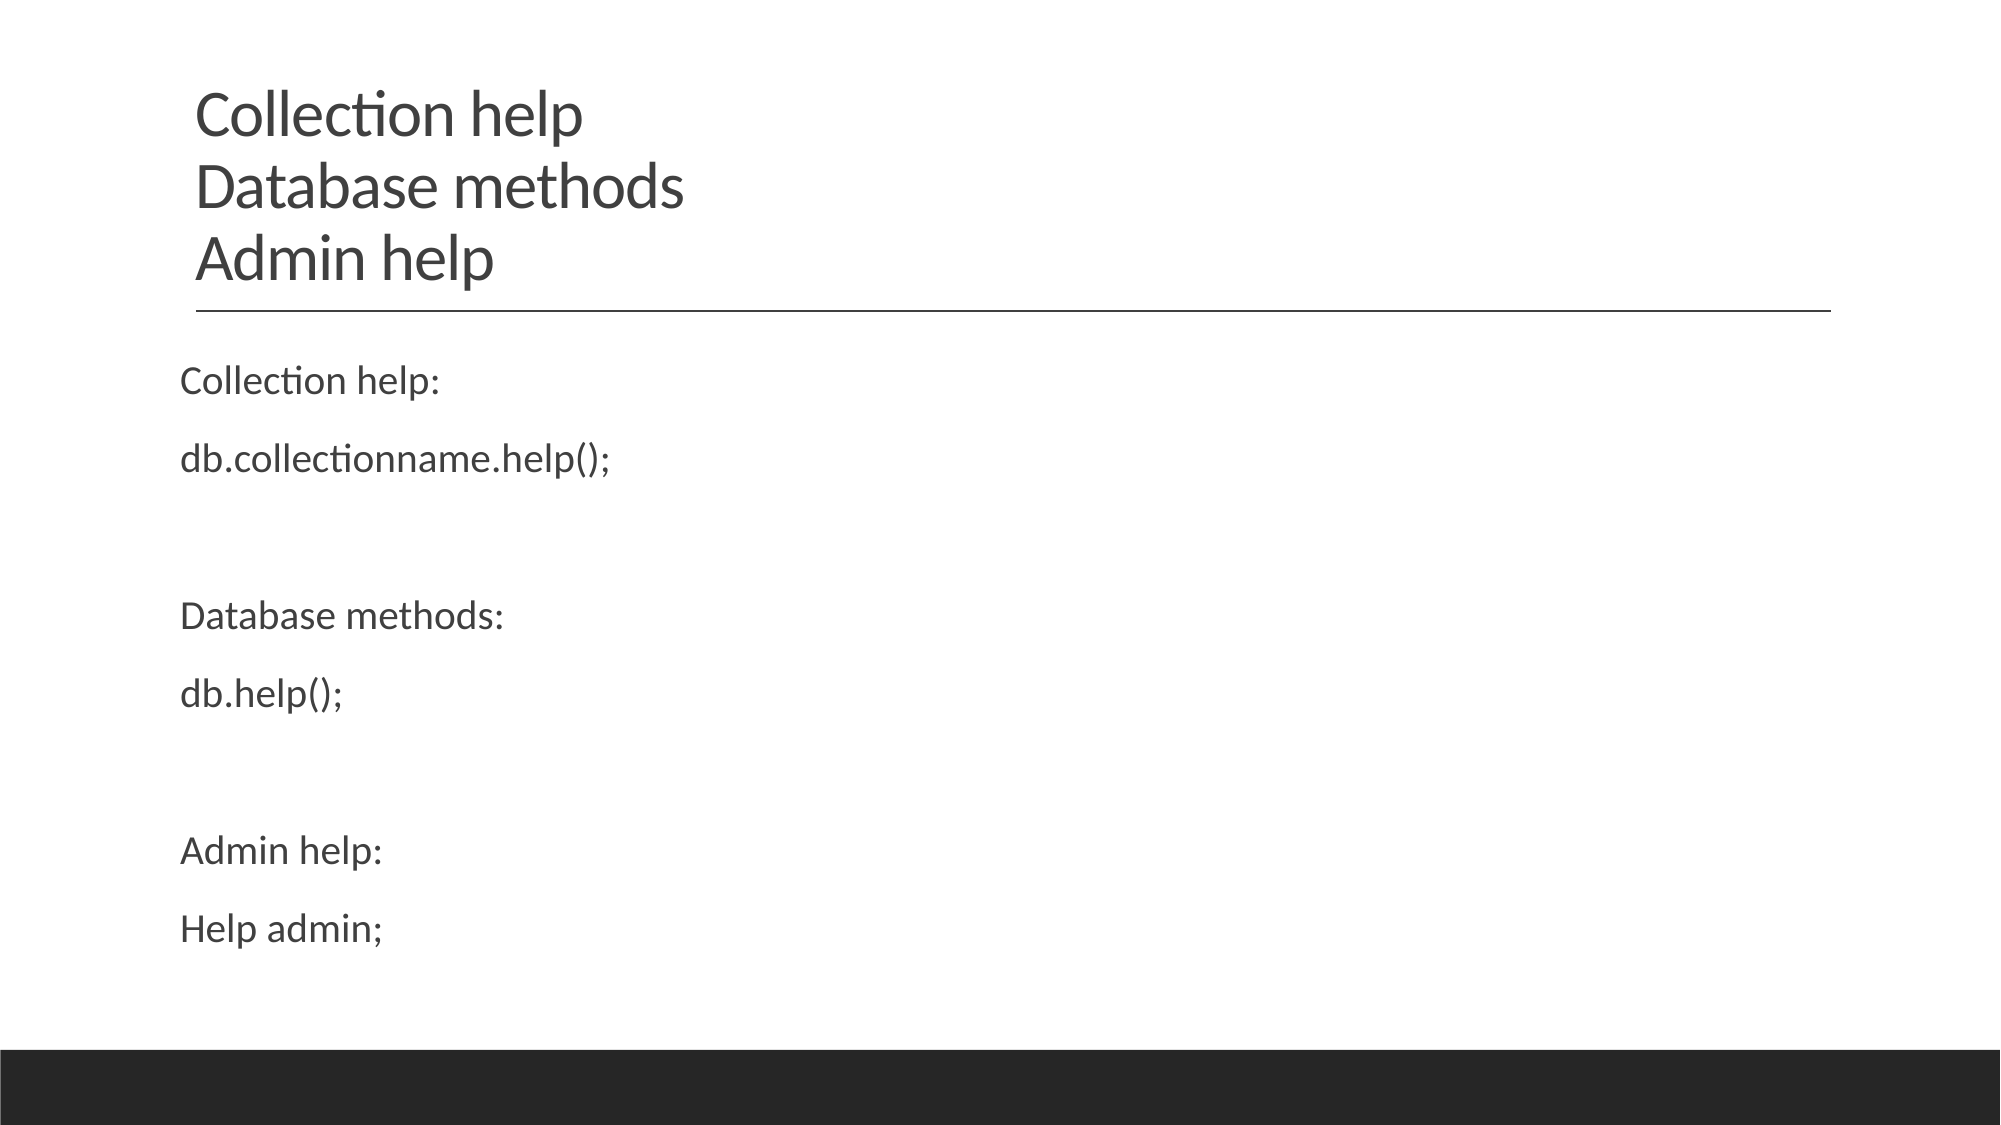

# Collection help Database methods Admin help
Collection help:
db.collectionname.help();

Database methods:
db.help();

Admin help:
Help admin;